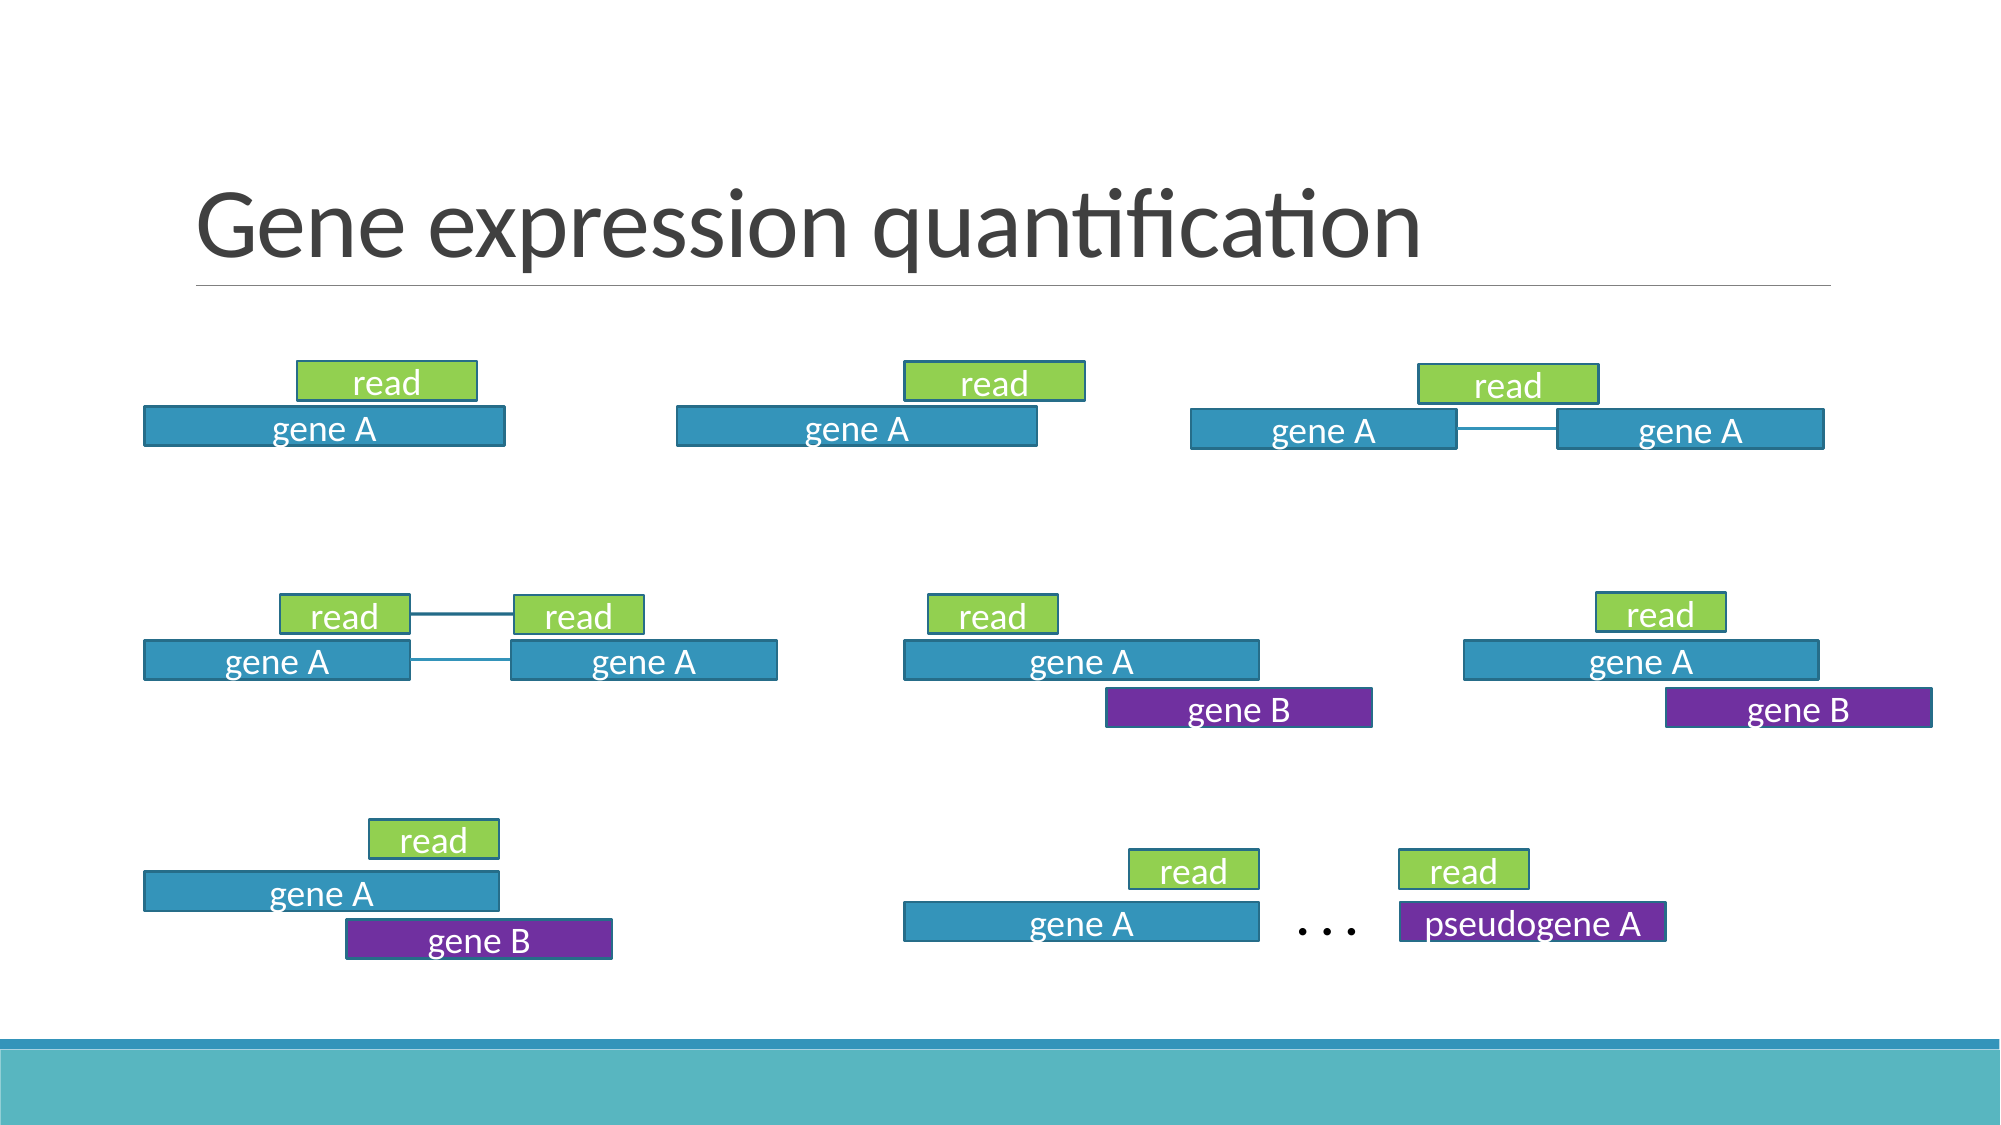

# Gene expression quantification
read
gene A
read
gene A
read
gene A
gene A
read
gene A
gene B
read
read
gene A
gene B
read
gene A
gene A
read
gene A
gene B
read
read
. . .
gene A
pseudogene A